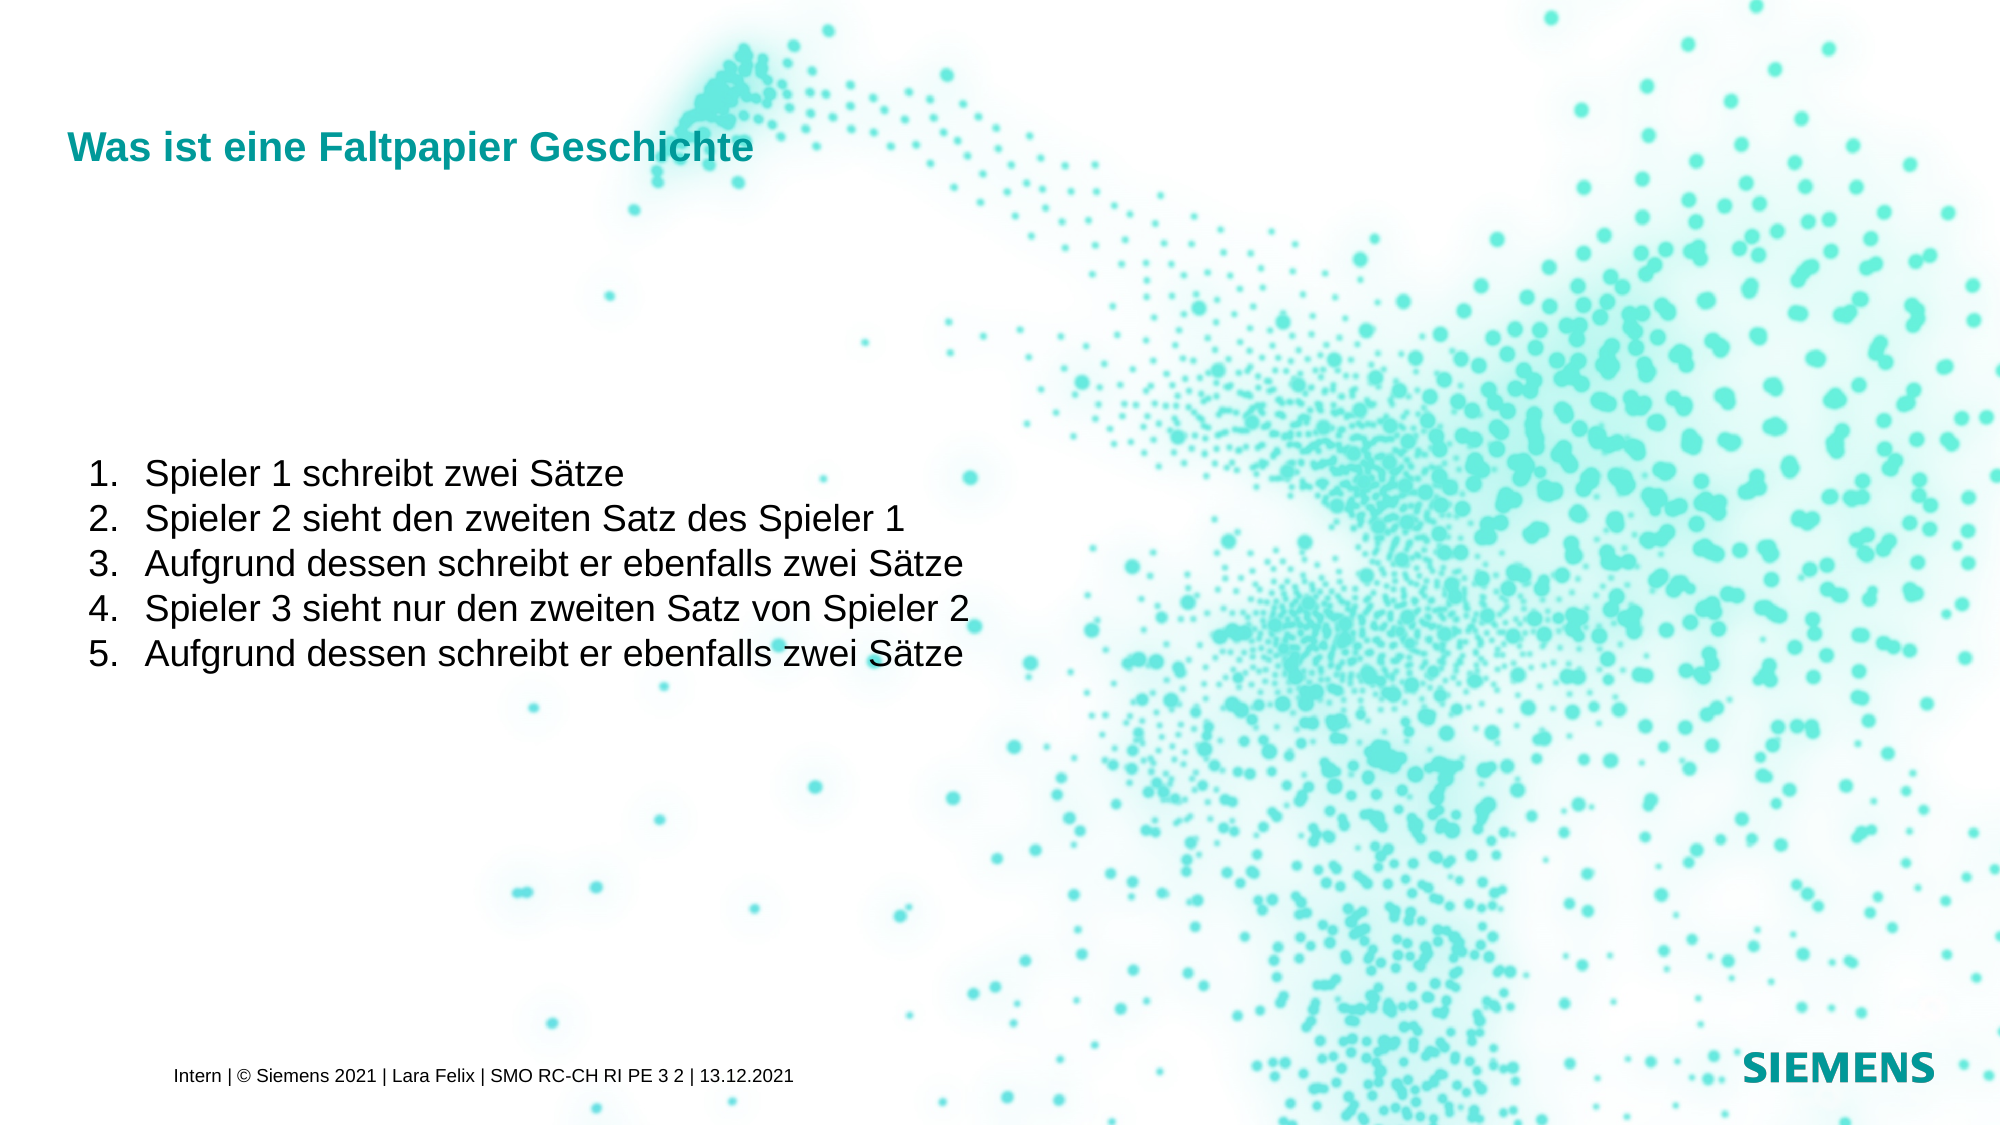

# Was ist eine Faltpapier Geschichte

Spieler 1 schreibt zwei Sätze
Spieler 2 sieht den zweiten Satz des Spieler 1
Aufgrund dessen schreibt er ebenfalls zwei Sätze
Spieler 3 sieht nur den zweiten Satz von Spieler 2
Aufgrund dessen schreibt er ebenfalls zwei Sätze
Intern | © Siemens 2021 | Lara Felix | SMO RC-CH RI PE 3 2 | 13.12.2021